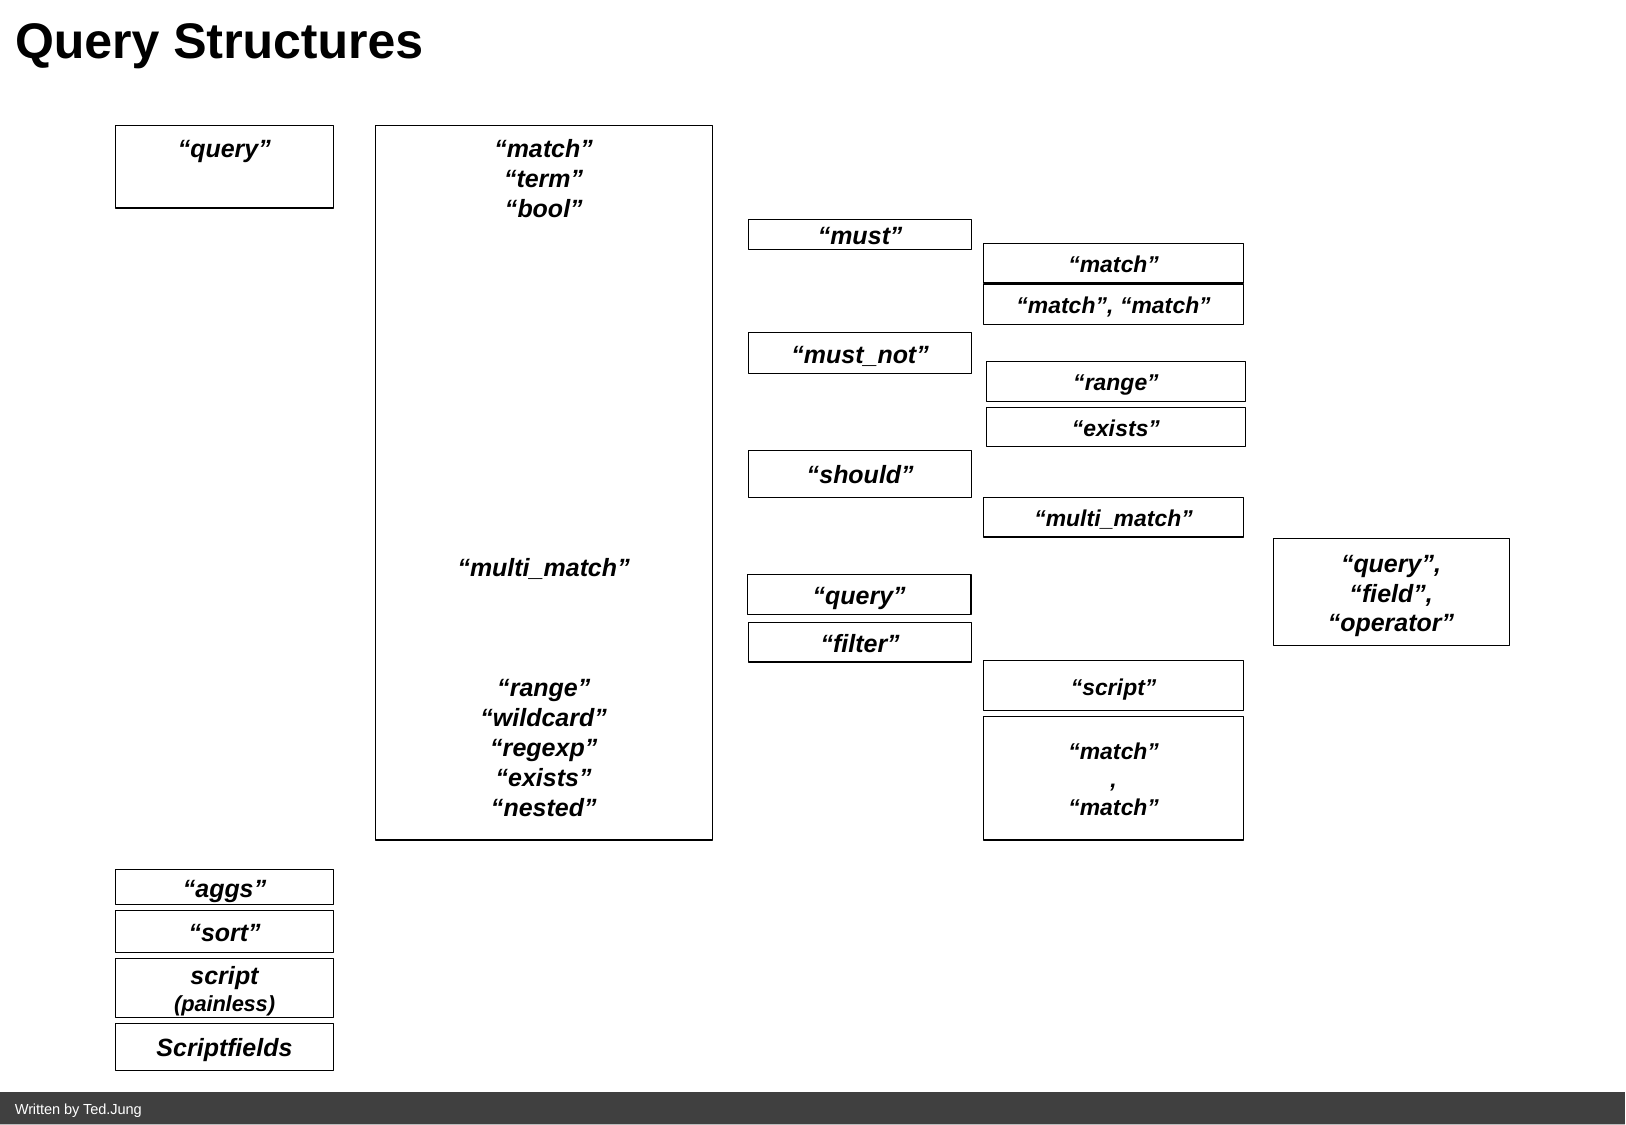

Query Structures
“query”

“match”
“term”
“bool”

“multi_match”

“range”
“wildcard”
“regexp”
“exists”
“nested”
“must”
“match”
“match”, “match”
“must_not”
“range”
“exists”
“should”
“multi_match”
“query”,
“field”,
“operator”
“query”
“filter”
“script”
“match”
,
“match”
“aggs”
“sort”
script
(painless)
Scriptfields